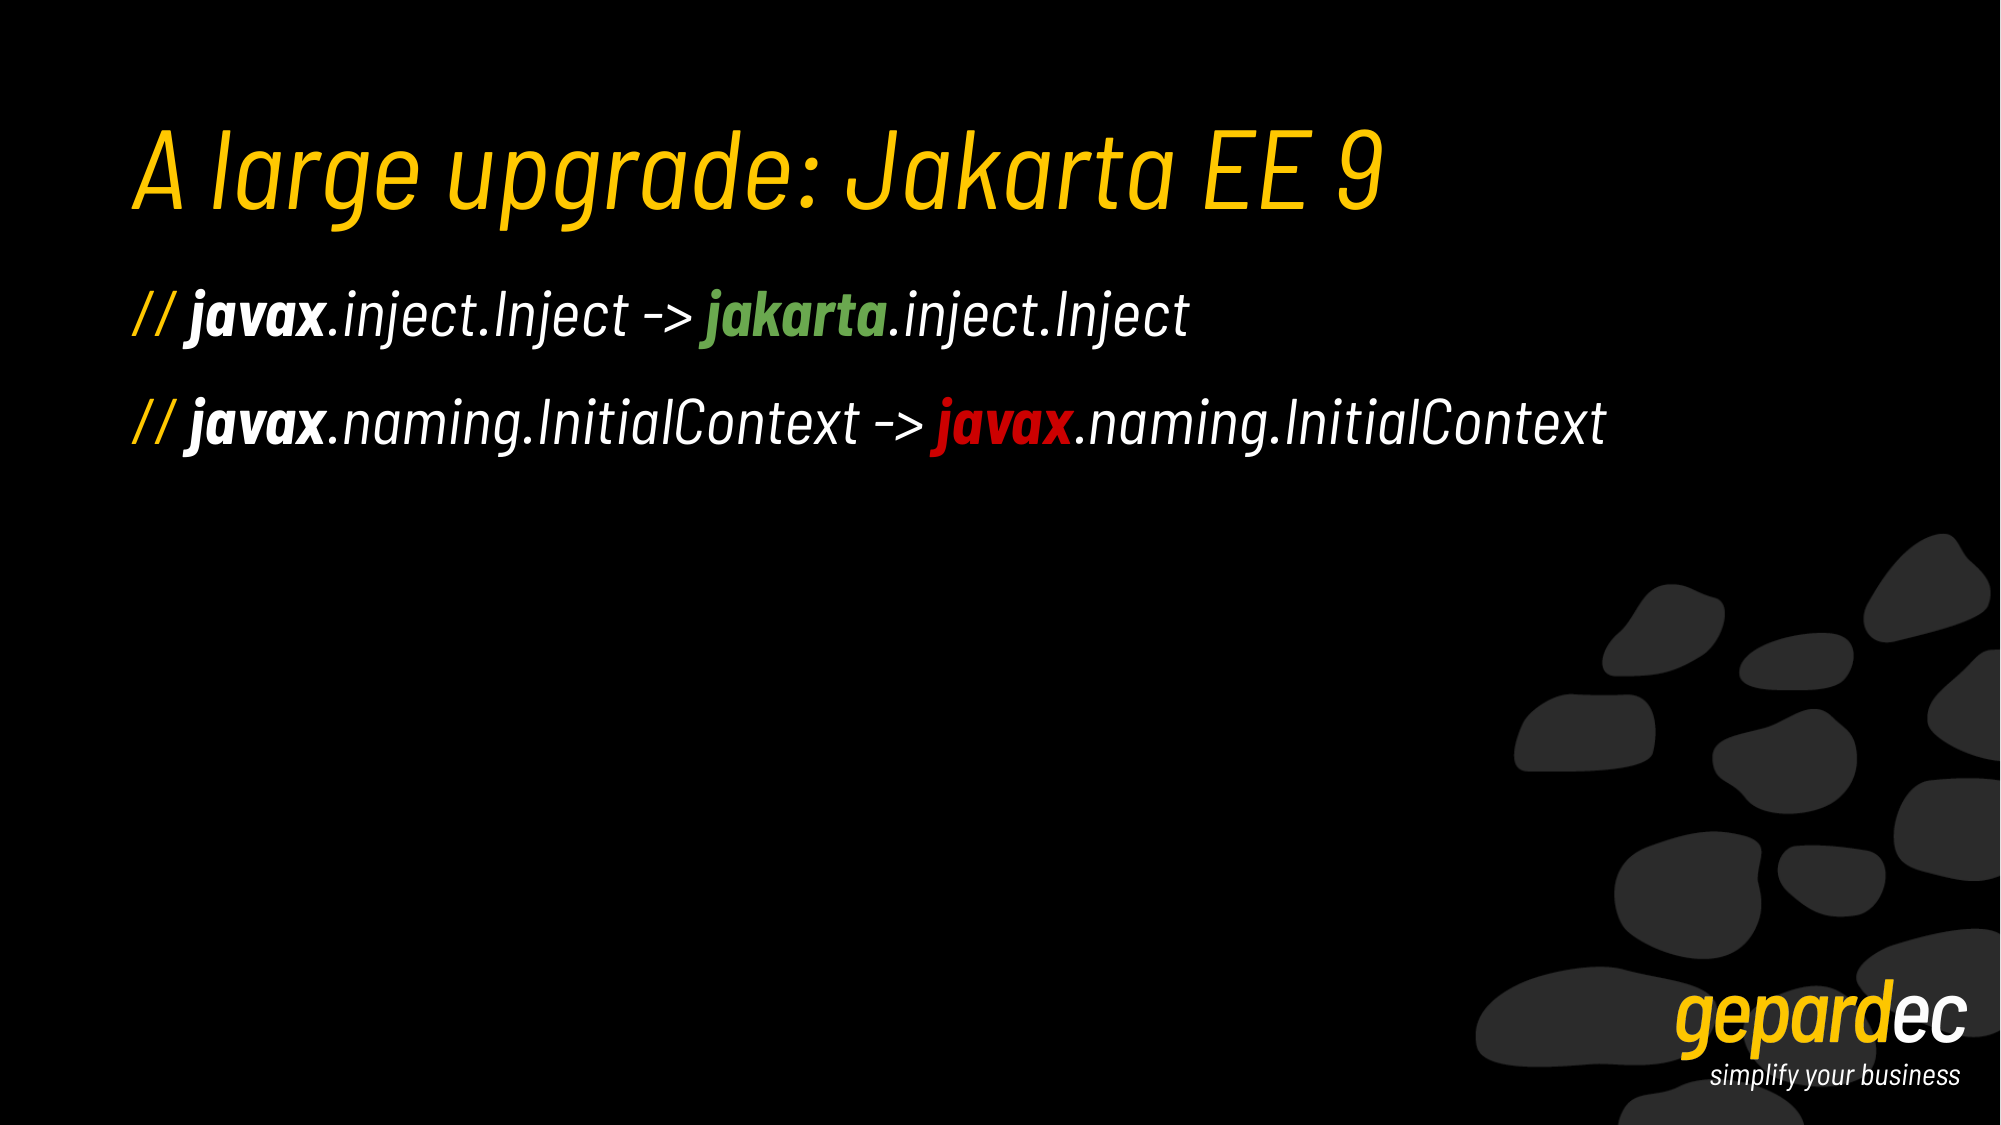

# A large upgrade: Jakarta EE 9
// javax.inject.Inject -> jakarta.inject.Inject

// javax.naming.InitialContext -> javax.naming.InitialContext